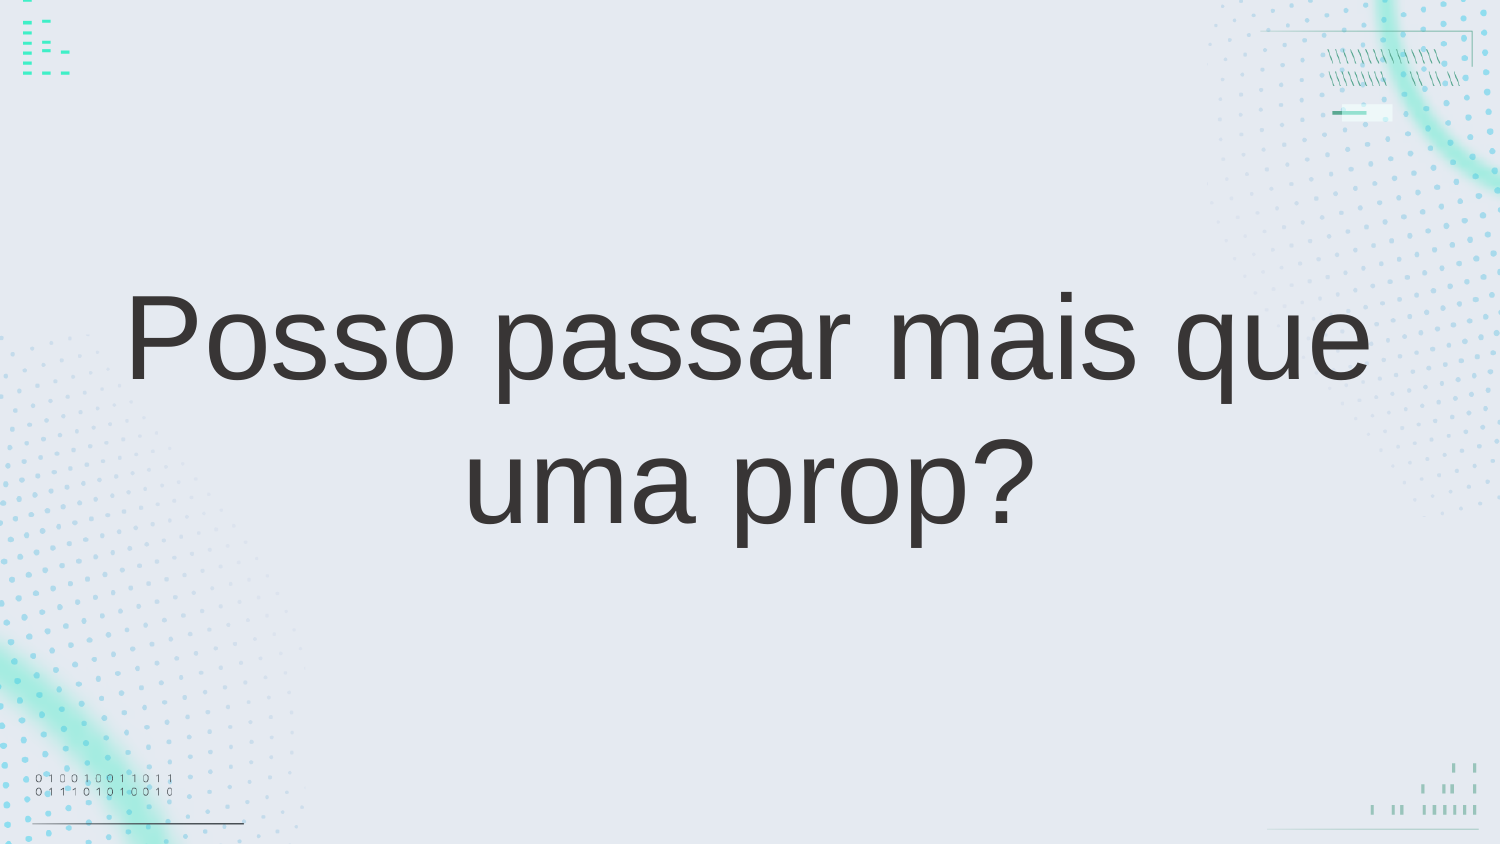

# Posso passar mais que uma prop?